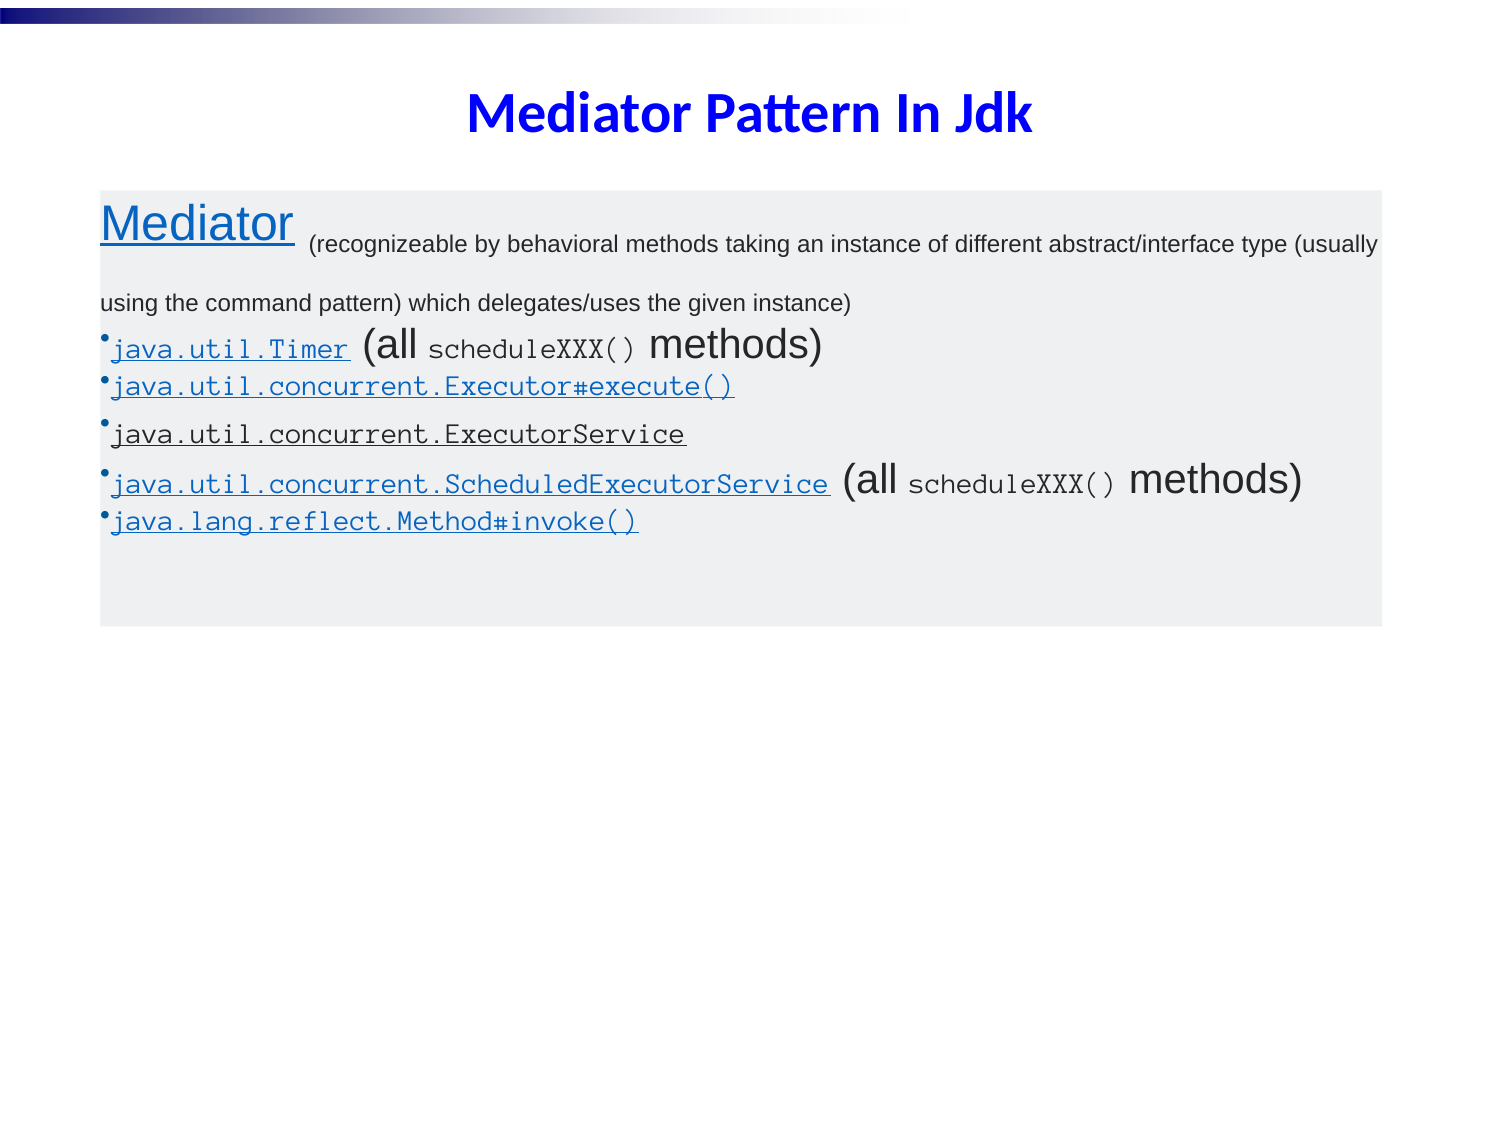

Mediator Pattern In Jdk
Mediator (recognizeable by behavioral methods taking an instance of different abstract/interface type (usually using the command pattern) which delegates/uses the given instance)
java.util.Timer (all scheduleXXX() methods)
java.util.concurrent.Executor#execute()
java.util.concurrent.ExecutorService
java.util.concurrent.ScheduledExecutorService (all scheduleXXX() methods)
java.lang.reflect.Method#invoke()